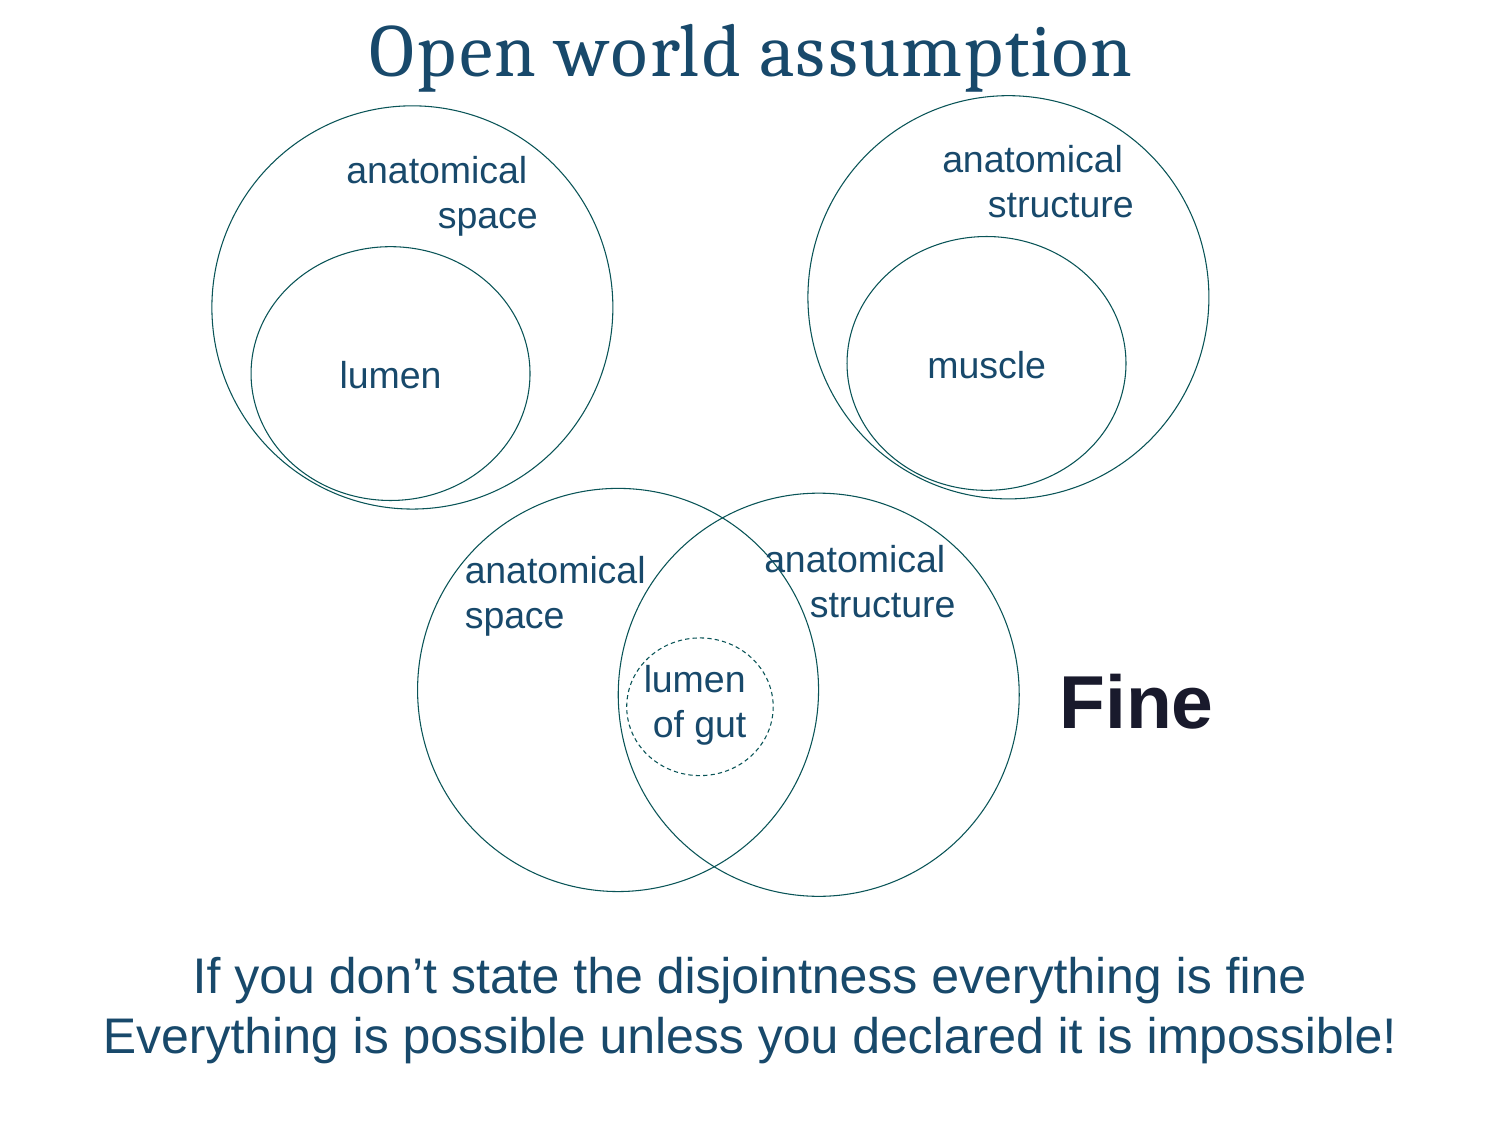

Open world assumption

anatomical
structure
anatomical
space
muscle
lumen

anatomical
structure
anatomical
space

Fine
lumen
of gut

If you don’t state the disjointness everything is fine
Everything is possible unless you declared it is impossible!